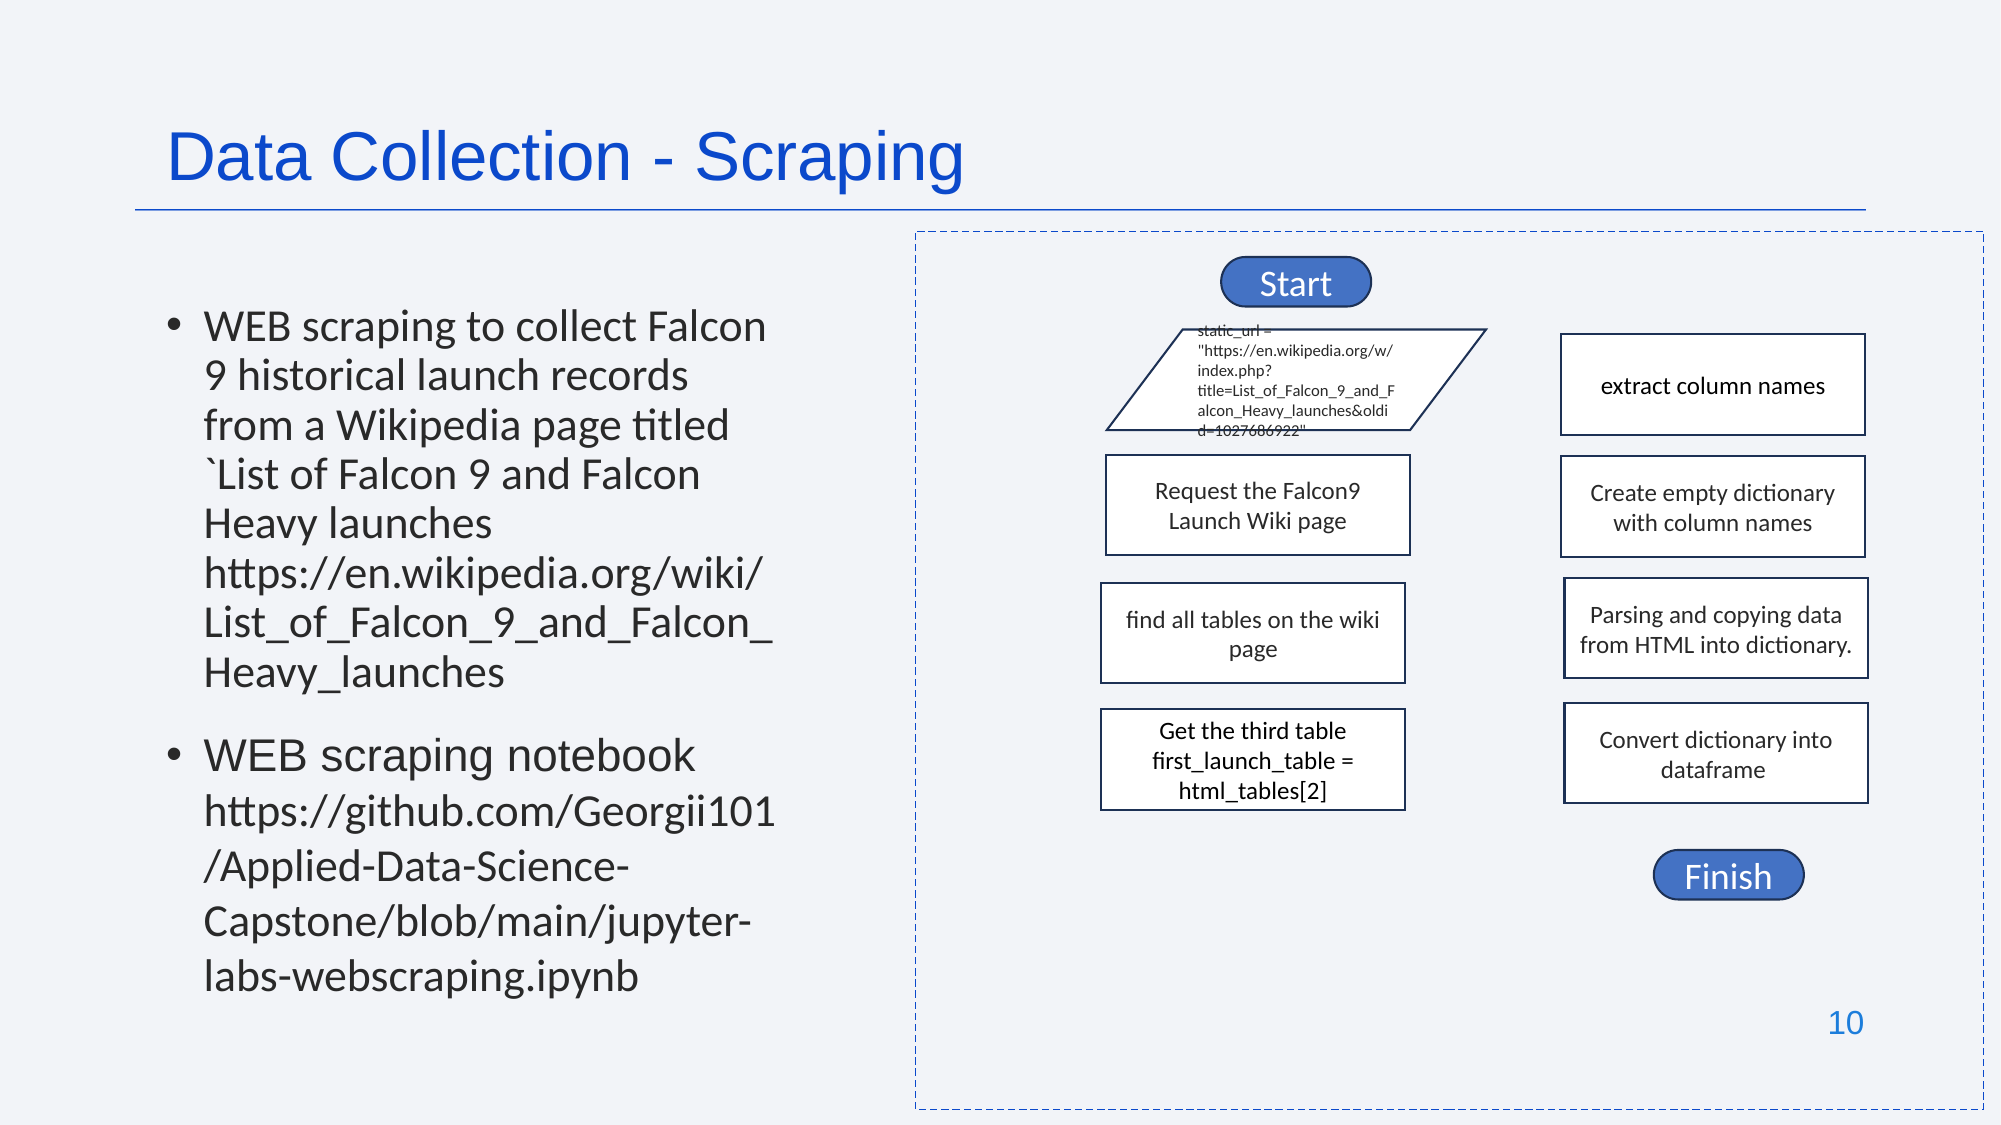

Data Collection - Scraping

Start
WEB scraping to collect Falcon 9 historical launch records from a Wikipedia page titled `List of Falcon 9 and Falcon Heavy launches https://en.wikipedia.org/wiki/List_of_Falcon_9_and_Falcon_Heavy_launches
WEB scraping notebook https://github.com/Georgii101/Applied-Data-Science-Capstone/blob/main/jupyter-labs-webscraping.ipynb
static_url = "https://en.wikipedia.org/w/index.php?title=List_of_Falcon_9_and_Falcon_Heavy_launches&oldid=1027686922"
extract column names
Request the Falcon9 Launch Wiki page
Create empty dictionary with column names
Parsing and copying data from HTML into dictionary.
find all tables on the wiki page
Convert dictionary into dataframe
Get the third table
first_launch_table = html_tables[2]
Finish
10